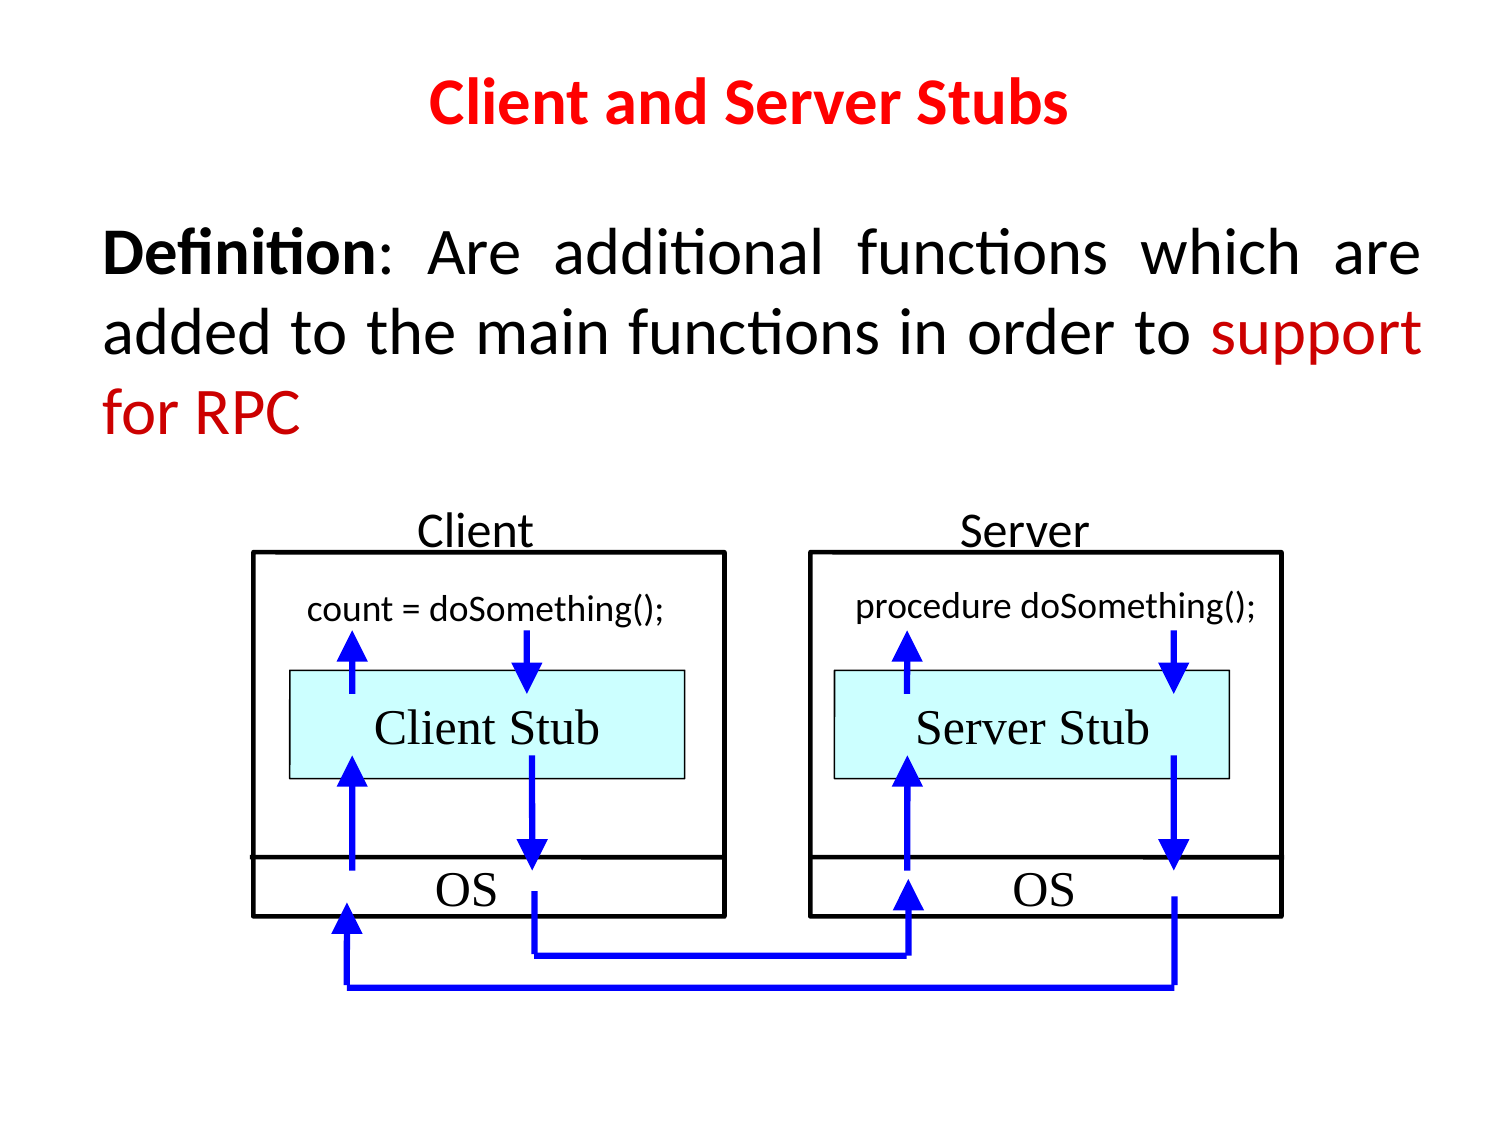

# Client and Server Stubs
Definition: Are additional functions which are added to the main functions in order to support for RPC

Client
Server

procedure doSomething();
count = doSomething();

Client Stub

Server Stub

OS
OS

Unit-3 /  Dr Komarasamy G
268